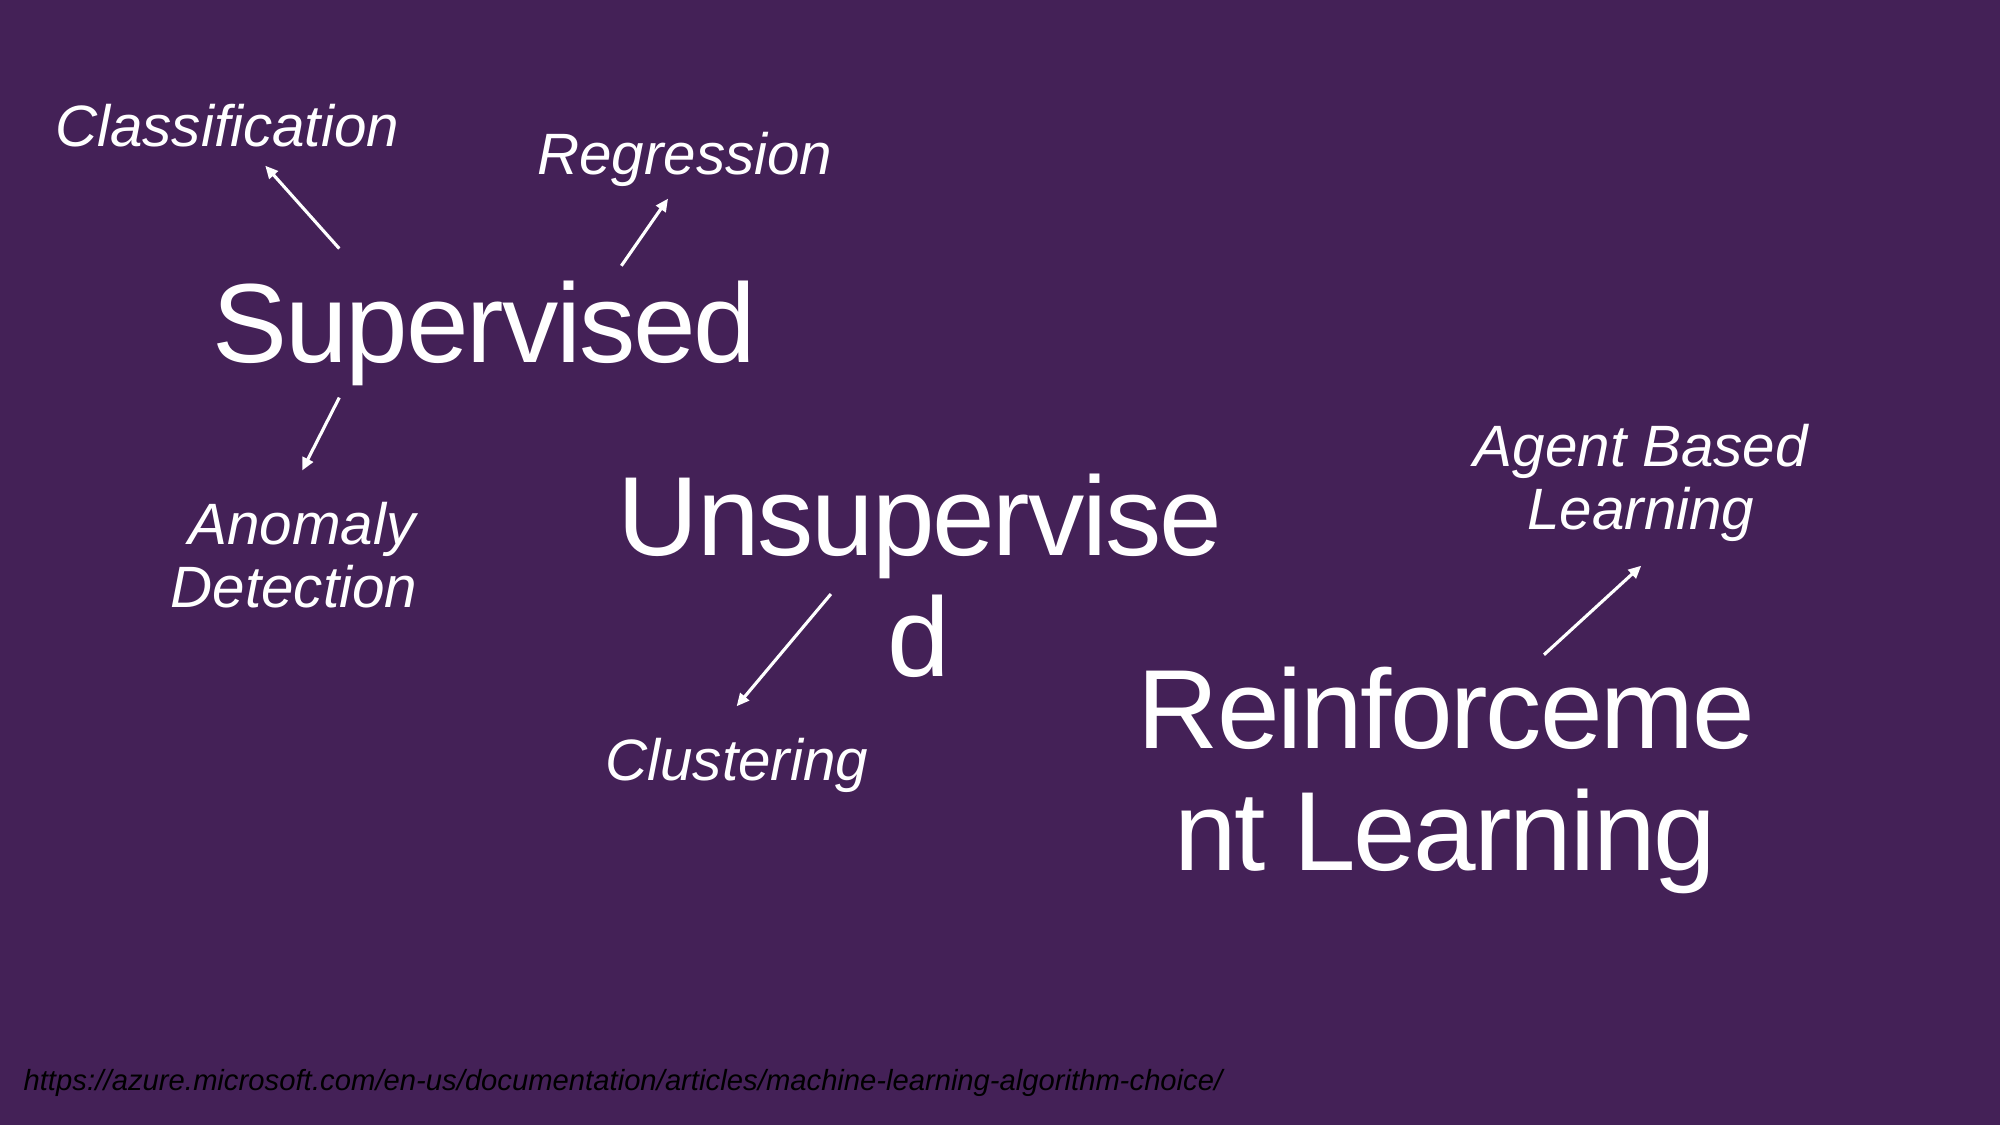

Classification
Regression
Supervised
Agent Based Learning
Unsupervised
Anomaly Detection
Reinforcement Learning
Clustering
https://azure.microsoft.com/en-us/documentation/articles/machine-learning-algorithm-choice/